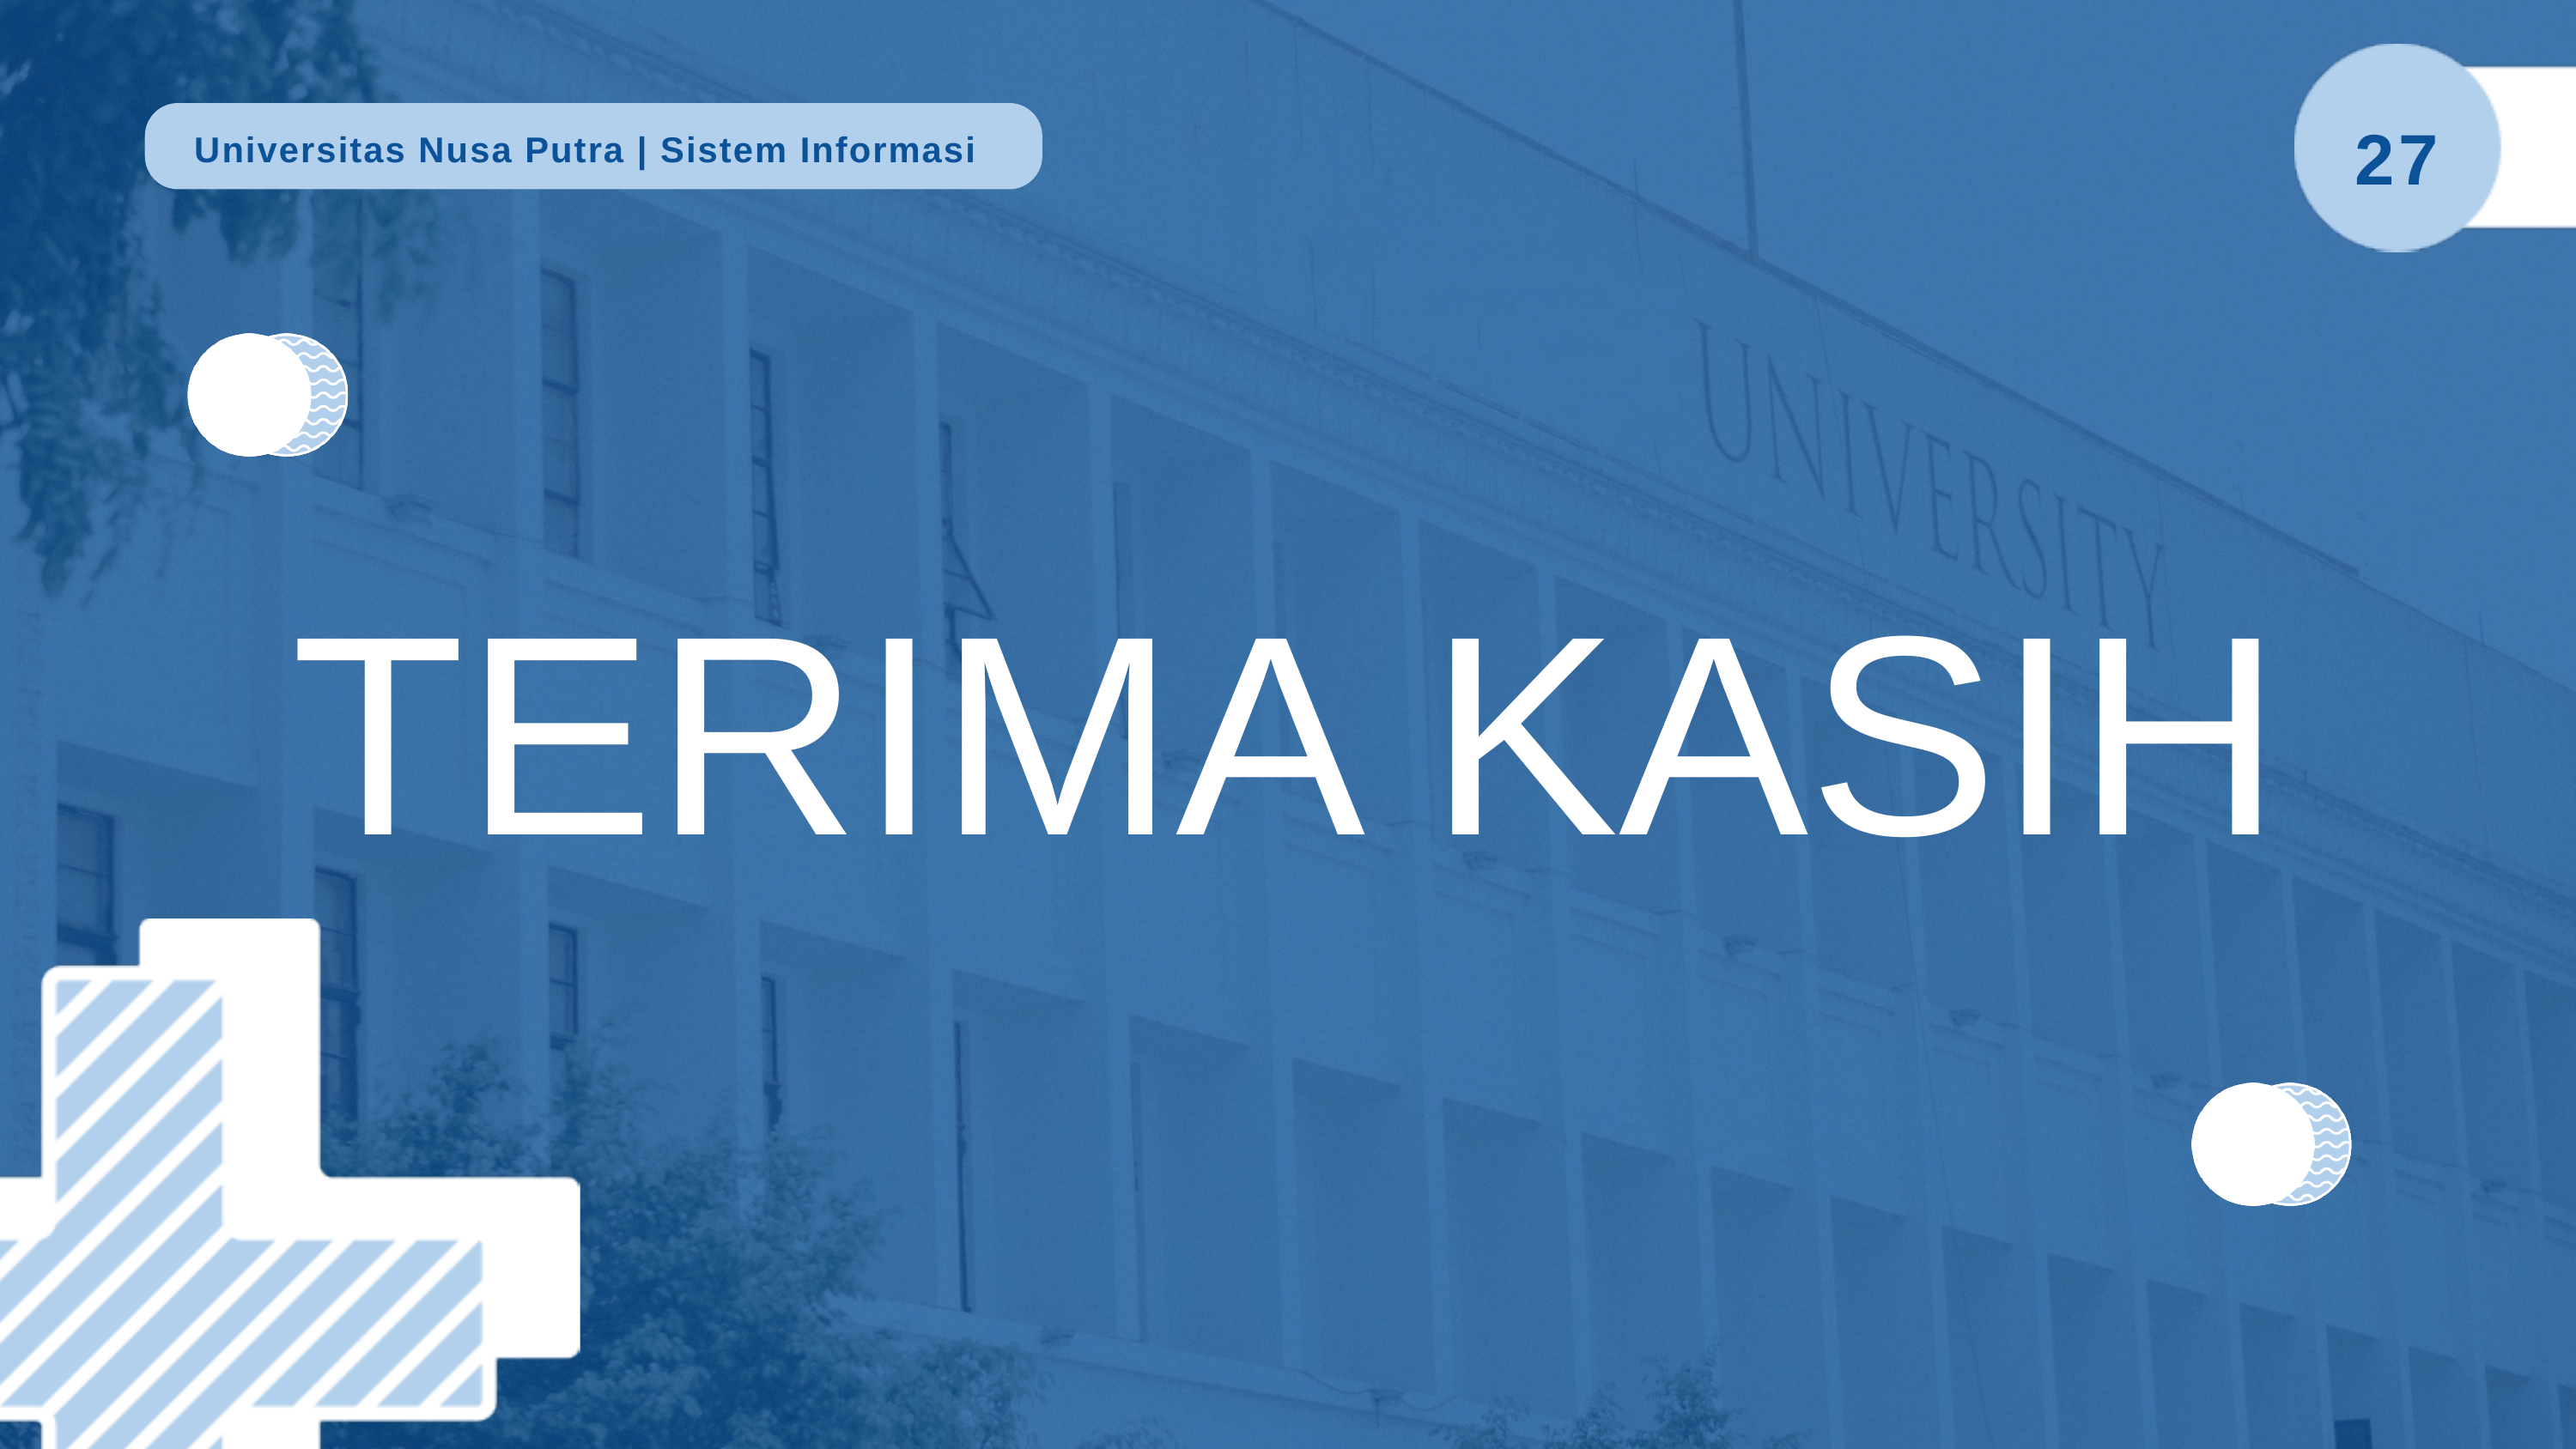

27

Universitas Nusa Putra | Sistem Informasi

TERIMA KASIH